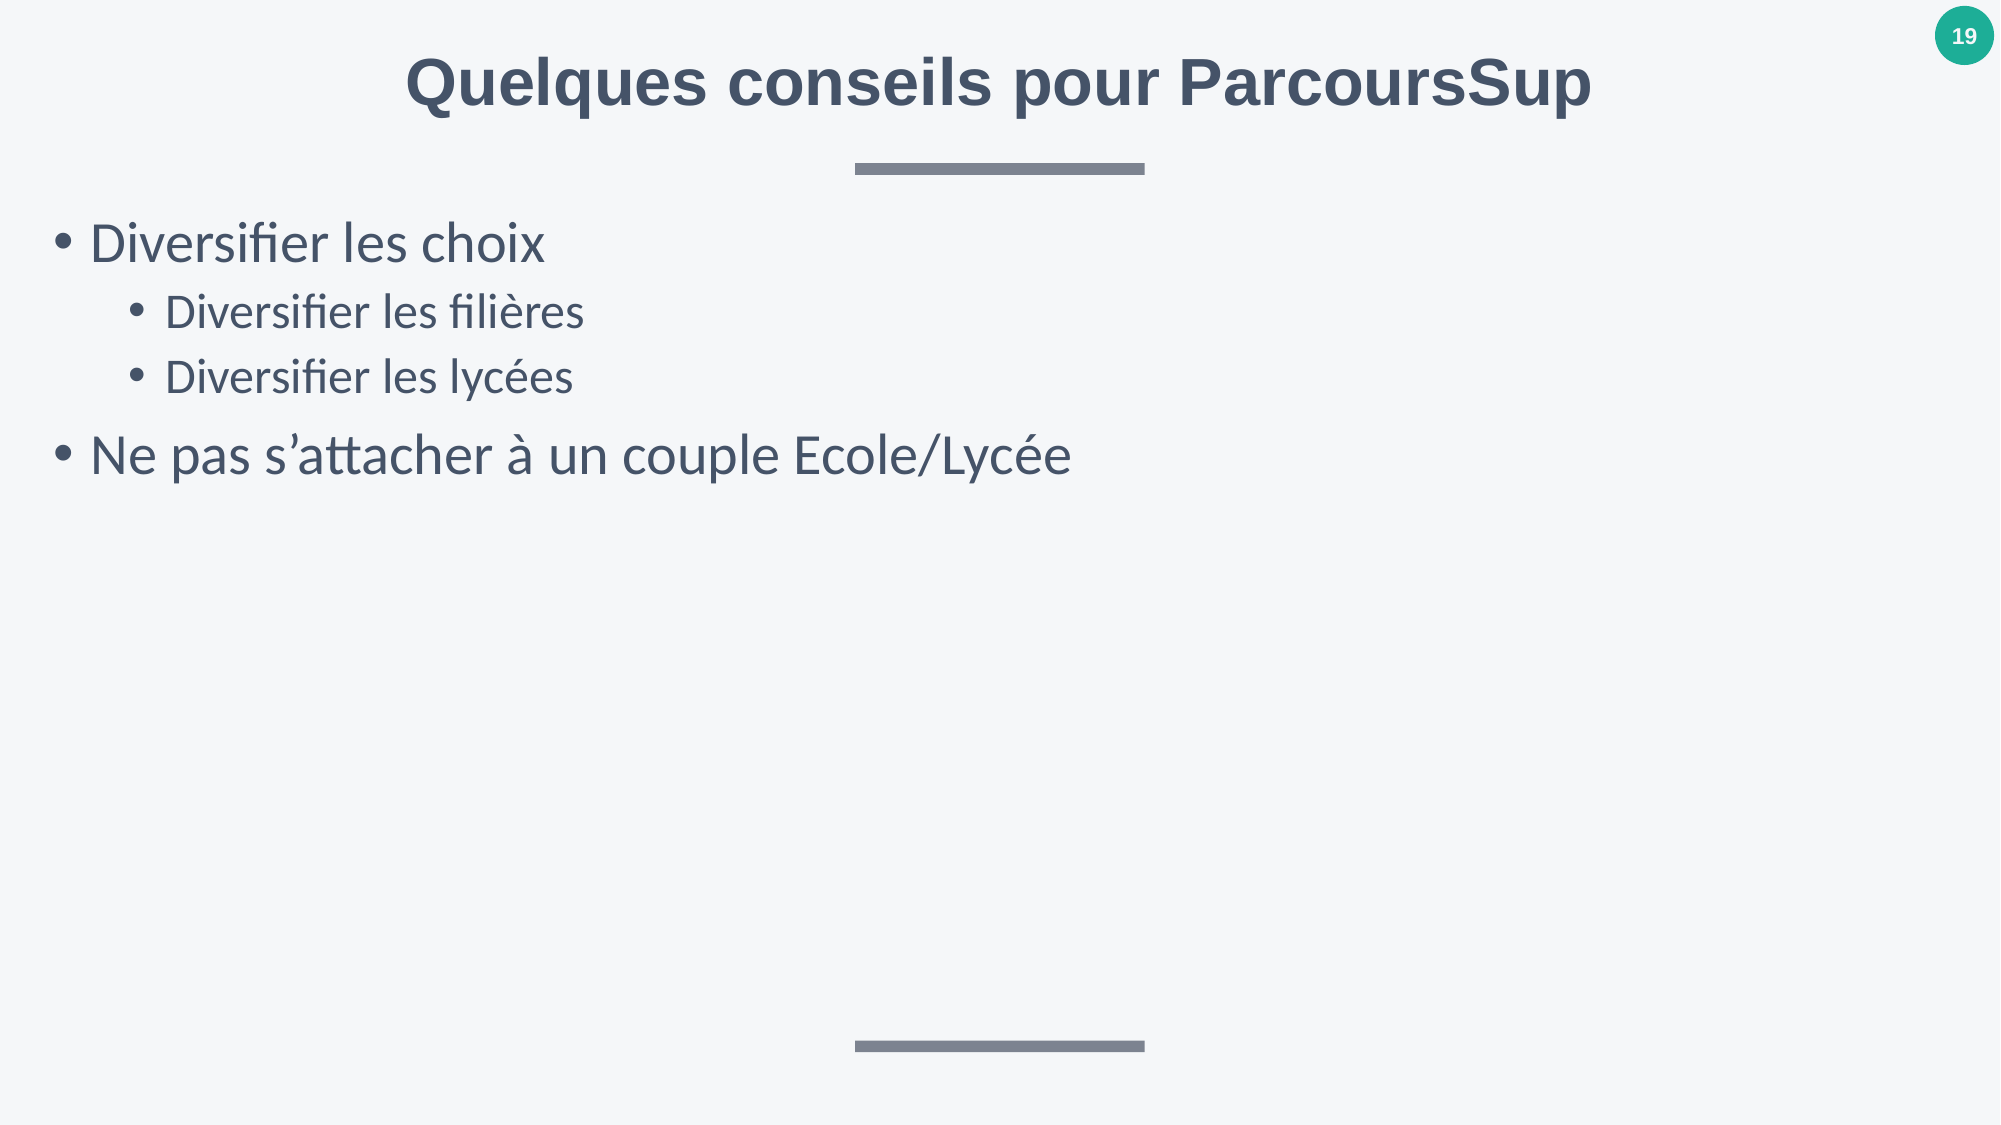

# Quelques conseils pour ParcoursSup
Diversifier les choix
Diversifier les filières
Diversifier les lycées
Ne pas s’attacher à un couple Ecole/Lycée